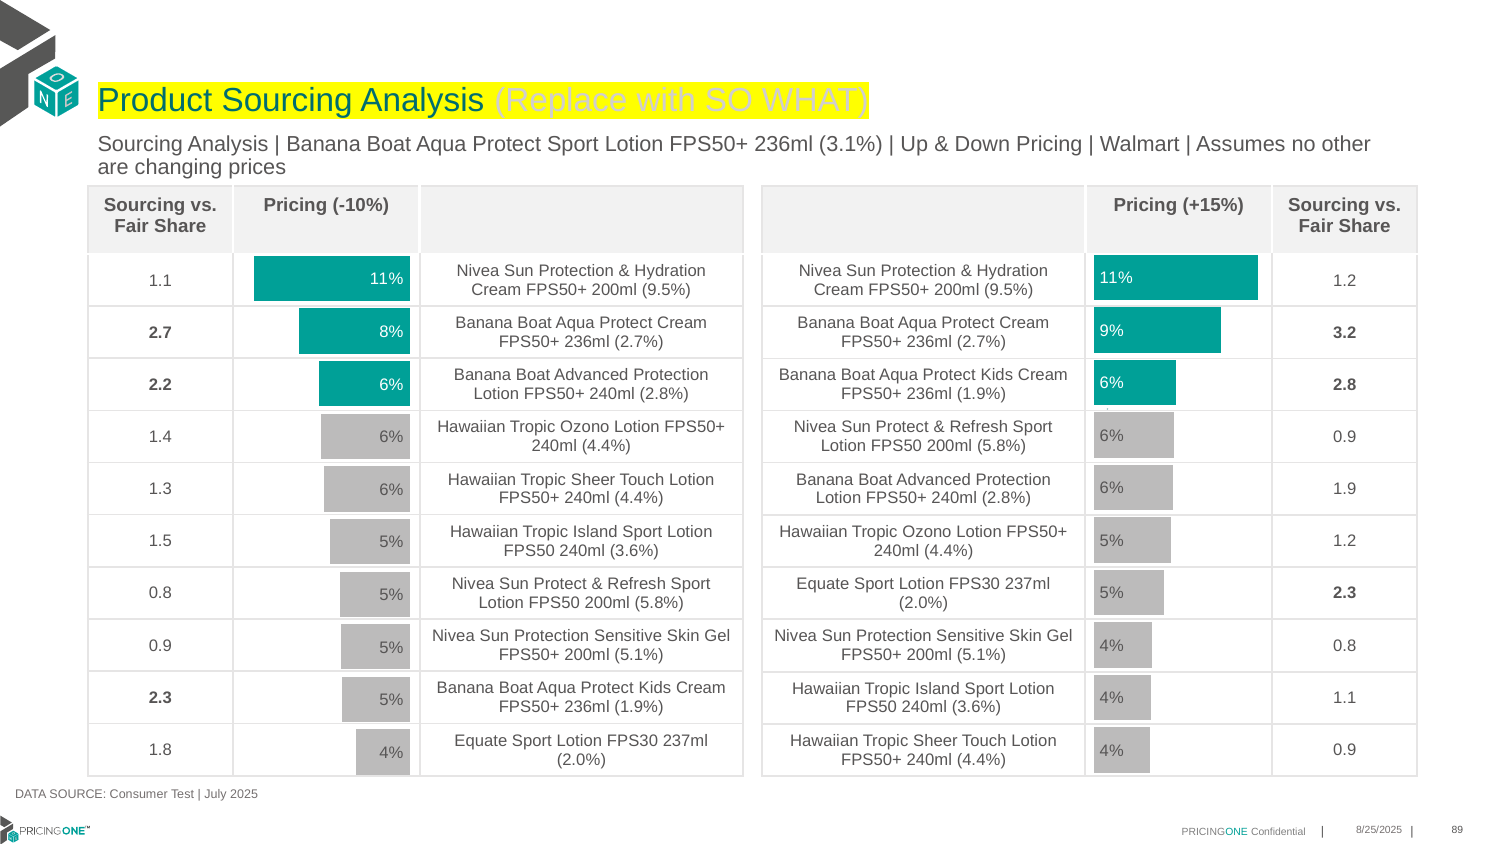

# Product Sourcing Analysis (Replace with SO WHAT)
Sourcing Analysis | Banana Boat Aqua Protect Sport Lotion FPS50+ 236ml (3.1%) | Up & Down Pricing | Walmart | Assumes no other are changing prices
| Sourcing vs. Fair Share | Pricing (-10%) |  |
| --- | --- | --- |
| 1.1 |  | Nivea Sun Protection & Hydration Cream FPS50+ 200ml (9.5%) |
| 2.7 |  | Banana Boat Aqua Protect Cream FPS50+ 236ml (2.7%) |
| 2.2 |  | Banana Boat Advanced Protection Lotion FPS50+ 240ml (2.8%) |
| 1.4 |  | Hawaiian Tropic Ozono Lotion FPS50+ 240ml (4.4%) |
| 1.3 |  | Hawaiian Tropic Sheer Touch Lotion FPS50+ 240ml (4.4%) |
| 1.5 |  | Hawaiian Tropic Island Sport Lotion FPS50 240ml (3.6%) |
| 0.8 |  | Nivea Sun Protect & Refresh Sport Lotion FPS50 200ml (5.8%) |
| 0.9 |  | Nivea Sun Protection Sensitive Skin Gel FPS50+ 200ml (5.1%) |
| 2.3 |  | Banana Boat Aqua Protect Kids Cream FPS50+ 236ml (1.9%) |
| 1.8 |  | Equate Sport Lotion FPS30 237ml (2.0%) |
|  | Pricing (+15%) | Sourcing vs. Fair Share |
| --- | --- | --- |
| Nivea Sun Protection & Hydration Cream FPS50+ 200ml (9.5%) |  | 1.2 |
| Banana Boat Aqua Protect Cream FPS50+ 236ml (2.7%) |  | 3.2 |
| Banana Boat Aqua Protect Kids Cream FPS50+ 236ml (1.9%) |  | 2.8 |
| Nivea Sun Protect & Refresh Sport Lotion FPS50 200ml (5.8%) |  | 0.9 |
| Banana Boat Advanced Protection Lotion FPS50+ 240ml (2.8%) |  | 1.9 |
| Hawaiian Tropic Ozono Lotion FPS50+ 240ml (4.4%) |  | 1.2 |
| Equate Sport Lotion FPS30 237ml (2.0%) |  | 2.3 |
| Nivea Sun Protection Sensitive Skin Gel FPS50+ 200ml (5.1%) |  | 0.8 |
| Hawaiian Tropic Island Sport Lotion FPS50 240ml (3.6%) |  | 1.1 |
| Hawaiian Tropic Sheer Touch Lotion FPS50+ 240ml (4.4%) |  | 0.9 |

### Chart

| Category | Banana Boat Aqua Protect Sport Lotion FPS50+ 236ml (3.1%) |
|---|---|
| Nivea Sun Protection & Hydration Cream FPS50+ 200ml (9.5%) | 0.11386571746640368 |
| Banana Boat Aqua Protect Cream FPS50+ 236ml (2.7%) | 0.08863057451967137 |
| Banana Boat Aqua Protect Kids Cream FPS50+ 236ml (1.9%) | 0.05706028617160461 |
| Nivea Sun Protect & Refresh Sport Lotion FPS50 200ml (5.8%) | 0.05597450451636069 |
| Banana Boat Advanced Protection Lotion FPS50+ 240ml (2.8%) | 0.05526817252204414 |
| Hawaiian Tropic Ozono Lotion FPS50+ 240ml (4.4%) | 0.05349422691817945 |
| Equate Sport Lotion FPS30 237ml (2.0%) | 0.04863996943716951 |
| Nivea Sun Protection Sensitive Skin Gel FPS50+ 200ml (5.1%) | 0.04042808489294249 |
| Hawaiian Tropic Island Sport Lotion FPS50 240ml (3.6%) | 0.03998444715030916 |
| Hawaiian Tropic Sheer Touch Lotion FPS50+ 240ml (4.4%) | 0.03903935992924608 |

### Chart

| Category | Banana Boat Aqua Protect Sport Lotion FPS50+ 236ml (3.1%) |
|---|---|
| Nivea Sun Protection & Hydration Cream FPS50+ 200ml (9.5%) | 0.10686828170480304 |
| Banana Boat Aqua Protect Cream FPS50+ 236ml (2.7%) | 0.0761995349168264 |
| Banana Boat Advanced Protection Lotion FPS50+ 240ml (2.8%) | 0.062257319426976654 |
| Hawaiian Tropic Ozono Lotion FPS50+ 240ml (4.4%) | 0.060859817701523586 |
| Hawaiian Tropic Sheer Touch Lotion FPS50+ 240ml (4.4%) | 0.059152642340712026 |
| Hawaiian Tropic Island Sport Lotion FPS50 240ml (3.6%) | 0.05485206507442685 |
| Nivea Sun Protect & Refresh Sport Lotion FPS50 200ml (5.8%) | 0.047880406685733 |
| Nivea Sun Protection Sensitive Skin Gel FPS50+ 200ml (5.1%) | 0.0473548729625391 |
| Banana Boat Aqua Protect Kids Cream FPS50+ 236ml (1.9%) | 0.04682994573019621 |
| Equate Sport Lotion FPS30 237ml (2.0%) | 0.03684181985980304 |
DATA SOURCE: Consumer Test | July 2025

8/25/2025
89